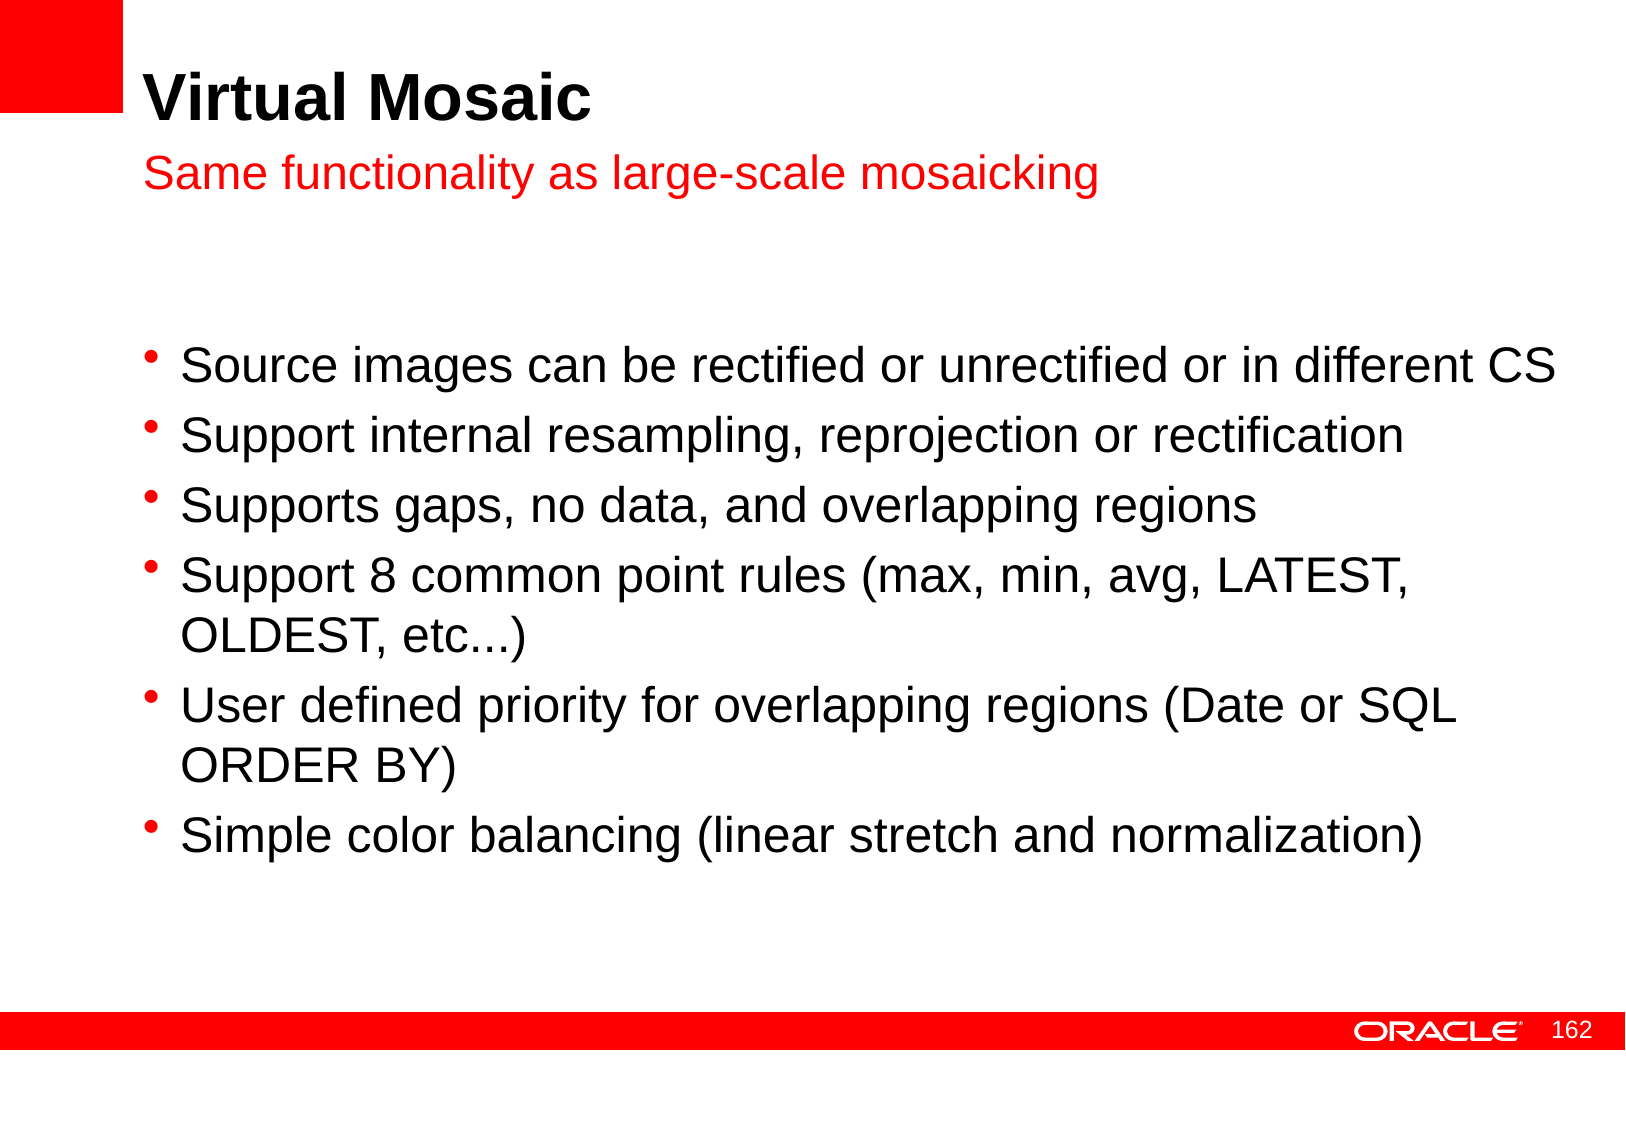

# Virtual Mosaic
Same functionality as large-scale mosaicking
Source images can be rectified or unrectified or in different CS
Support internal resampling, reprojection or rectification
Supports gaps, no data, and overlapping regions
Support 8 common point rules (max, min, avg, LATEST, OLDEST, etc...)
User defined priority for overlapping regions (Date or SQL ORDER BY)
Simple color balancing (linear stretch and normalization)